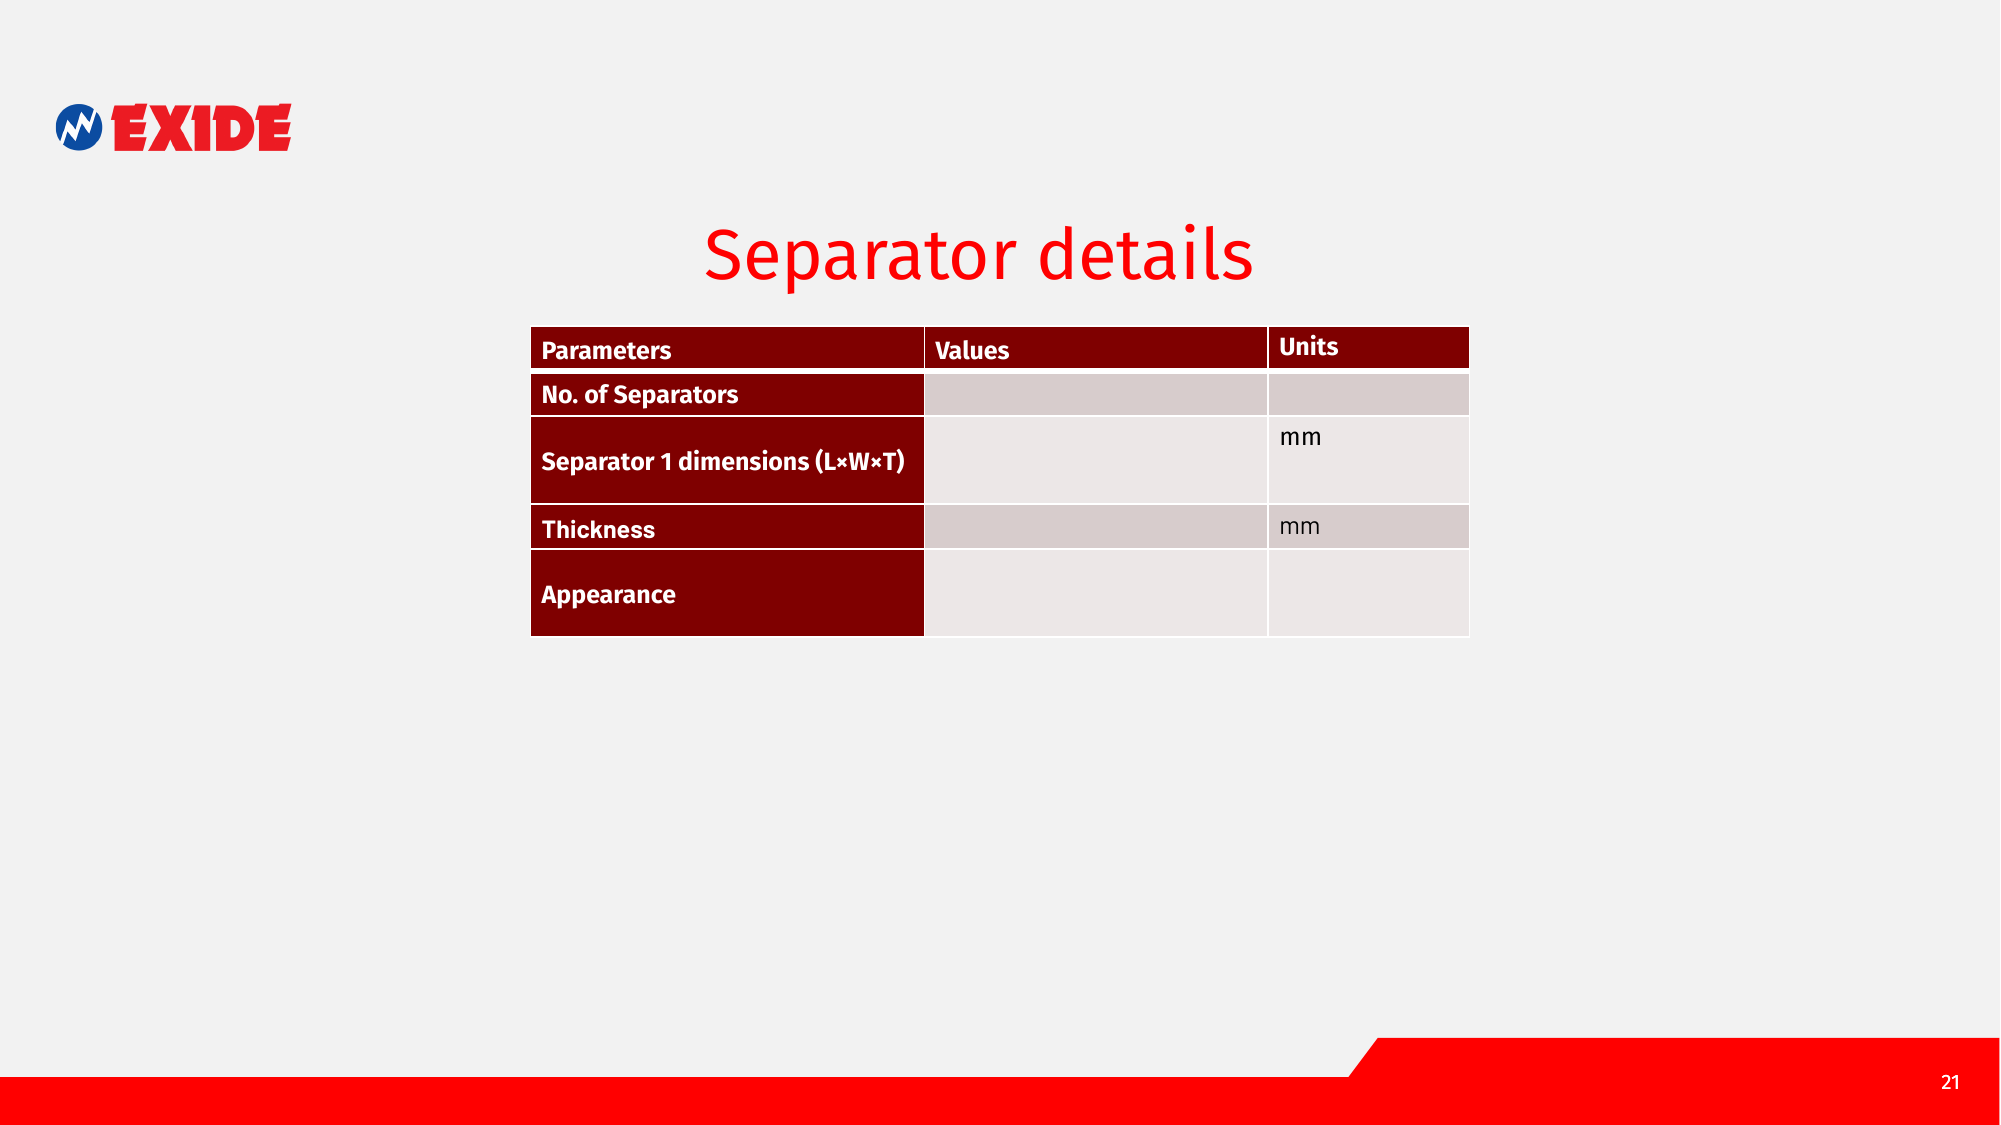

# Separator details
| Parameters | Values | Units |
| --- | --- | --- |
| No. of Separators |  |  |
| Separator 1 dimensions (L×W×T) |  | mm |
| Thickness |  | mm |
| Appearance |  |  |